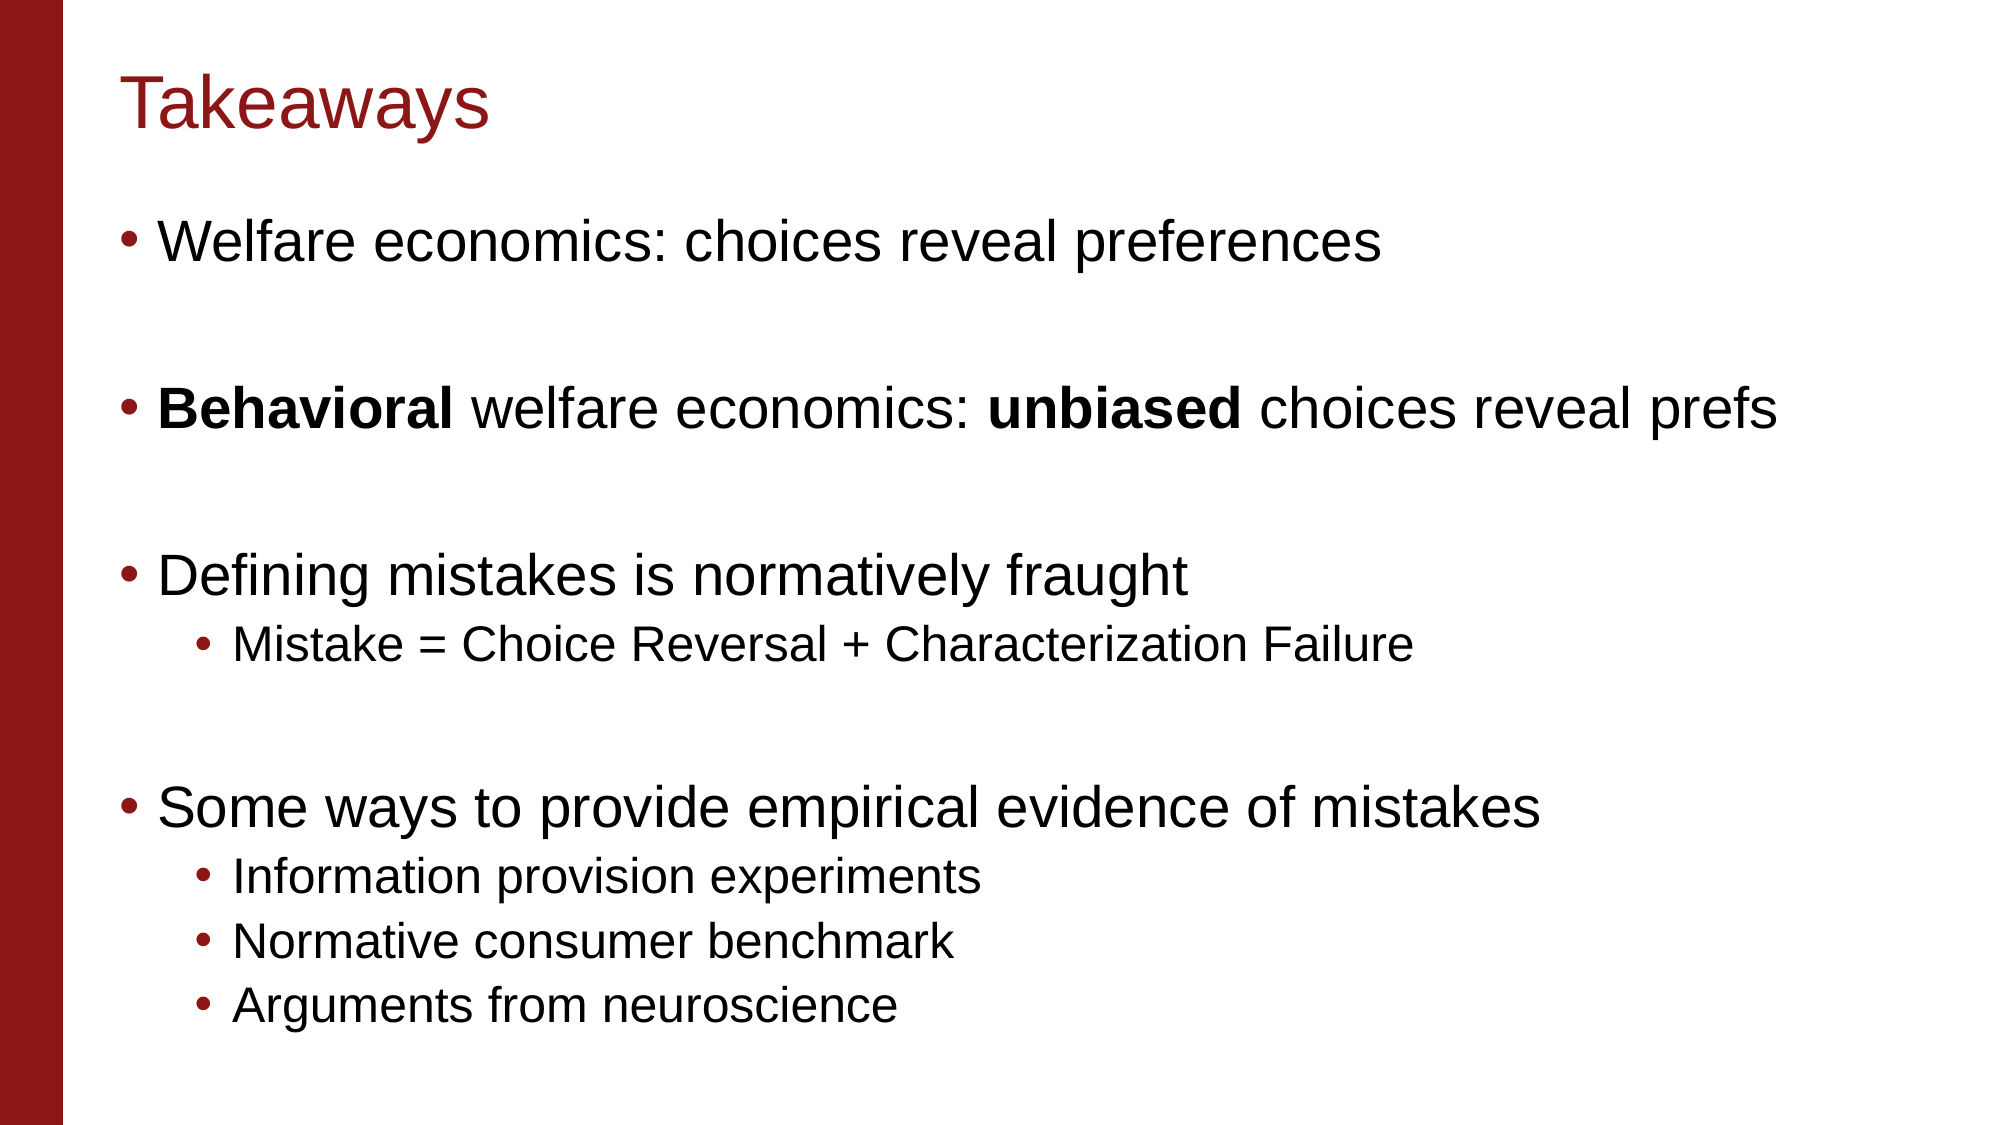

# Takeaways
Welfare economics: choices reveal preferences

Behavioral welfare economics: unbiased choices reveal prefs

Defining mistakes is normatively fraught
Mistake = Choice Reversal + Characterization Failure

Some ways to provide empirical evidence of mistakes
Information provision experiments
Normative consumer benchmark
Arguments from neuroscience